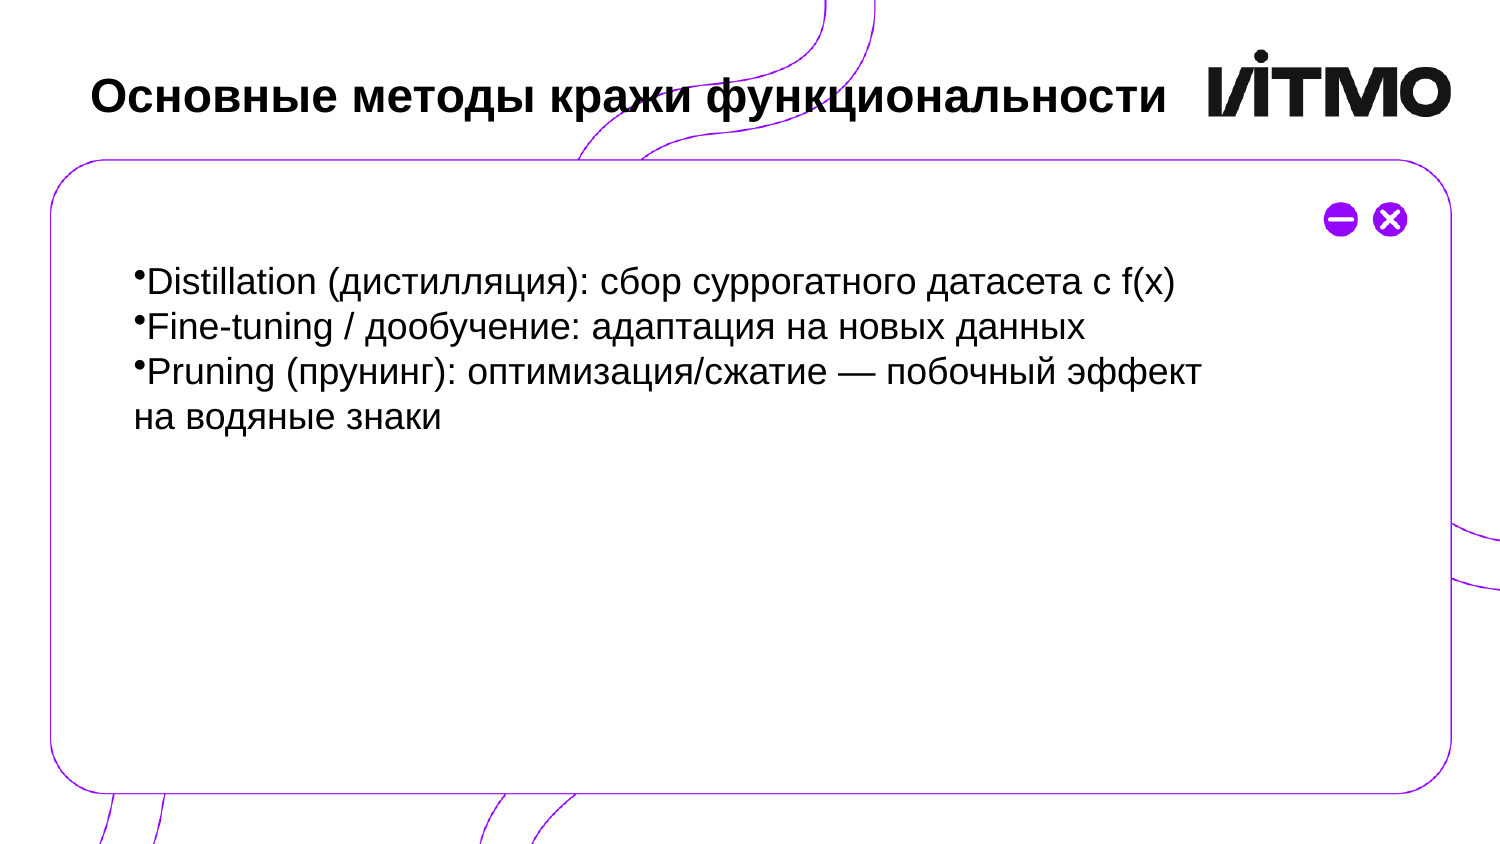

# Основные методы кражи функциональности
Distillation (дистилляция): сбор суррогатного датасета с f(x)
Fine-tuning / дообучение: адаптация на новых данных
Pruning (прунинг): оптимизация/сжатие — побочный эффект на водяные знаки